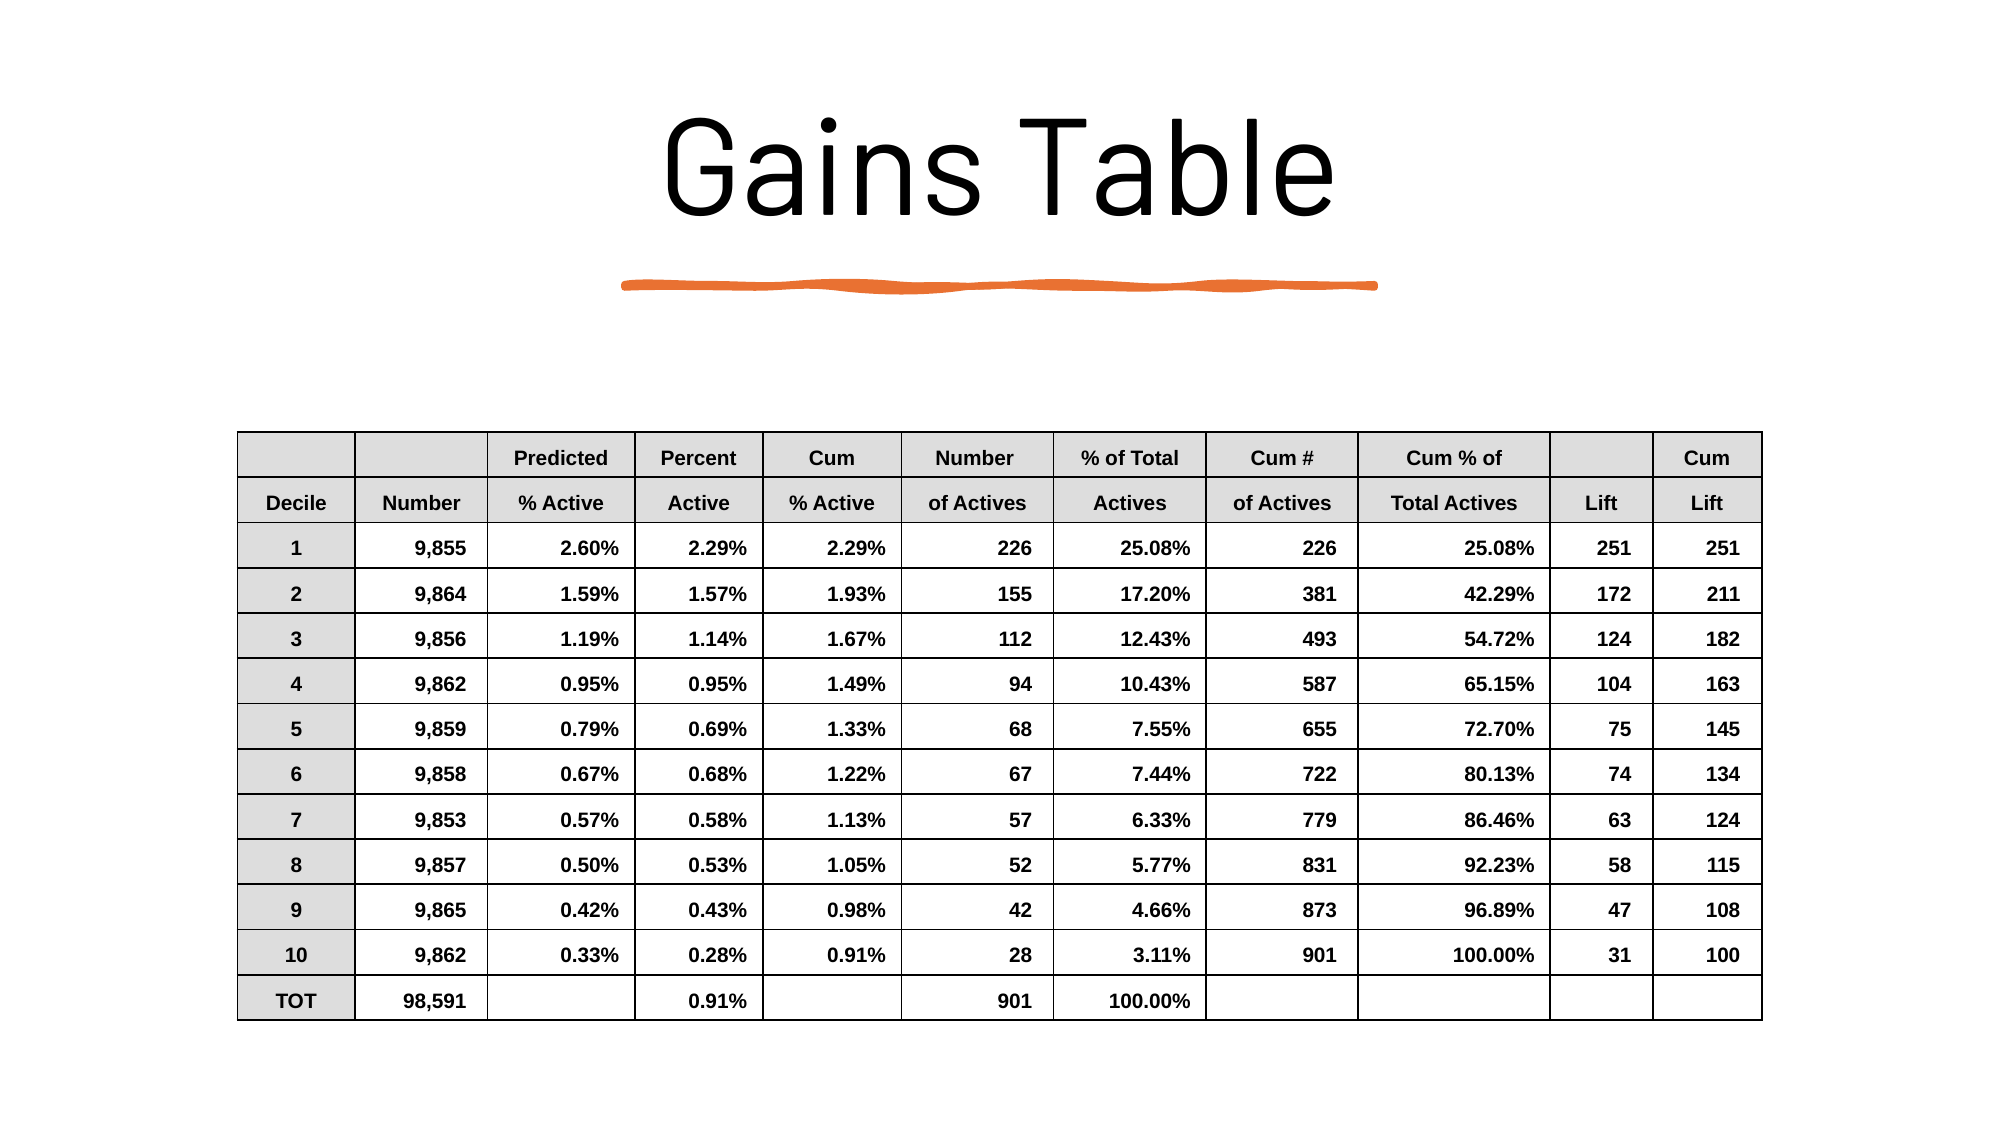

# Gains Table

|  |  | Predicted | Percent | Cum | Number | % of Total | Cum # | Cum % of |  | Cum |
| --- | --- | --- | --- | --- | --- | --- | --- | --- | --- | --- |
| Decile | Number | % Active | Active | % Active | of Actives | Actives | of Actives | Total Actives | Lift | Lift |
| 1 | 9,855 | 2.60% | 2.29% | 2.29% | 226 | 25.08% | 226 | 25.08% | 251 | 251 |
| 2 | 9,864 | 1.59% | 1.57% | 1.93% | 155 | 17.20% | 381 | 42.29% | 172 | 211 |
| 3 | 9,856 | 1.19% | 1.14% | 1.67% | 112 | 12.43% | 493 | 54.72% | 124 | 182 |
| 4 | 9,862 | 0.95% | 0.95% | 1.49% | 94 | 10.43% | 587 | 65.15% | 104 | 163 |
| 5 | 9,859 | 0.79% | 0.69% | 1.33% | 68 | 7.55% | 655 | 72.70% | 75 | 145 |
| 6 | 9,858 | 0.67% | 0.68% | 1.22% | 67 | 7.44% | 722 | 80.13% | 74 | 134 |
| 7 | 9,853 | 0.57% | 0.58% | 1.13% | 57 | 6.33% | 779 | 86.46% | 63 | 124 |
| 8 | 9,857 | 0.50% | 0.53% | 1.05% | 52 | 5.77% | 831 | 92.23% | 58 | 115 |
| 9 | 9,865 | 0.42% | 0.43% | 0.98% | 42 | 4.66% | 873 | 96.89% | 47 | 108 |
| 10 | 9,862 | 0.33% | 0.28% | 0.91% | 28 | 3.11% | 901 | 100.00% | 31 | 100 |
| TOT | 98,591 |  | 0.91% |  | 901 | 100.00% |  |  |  |  |